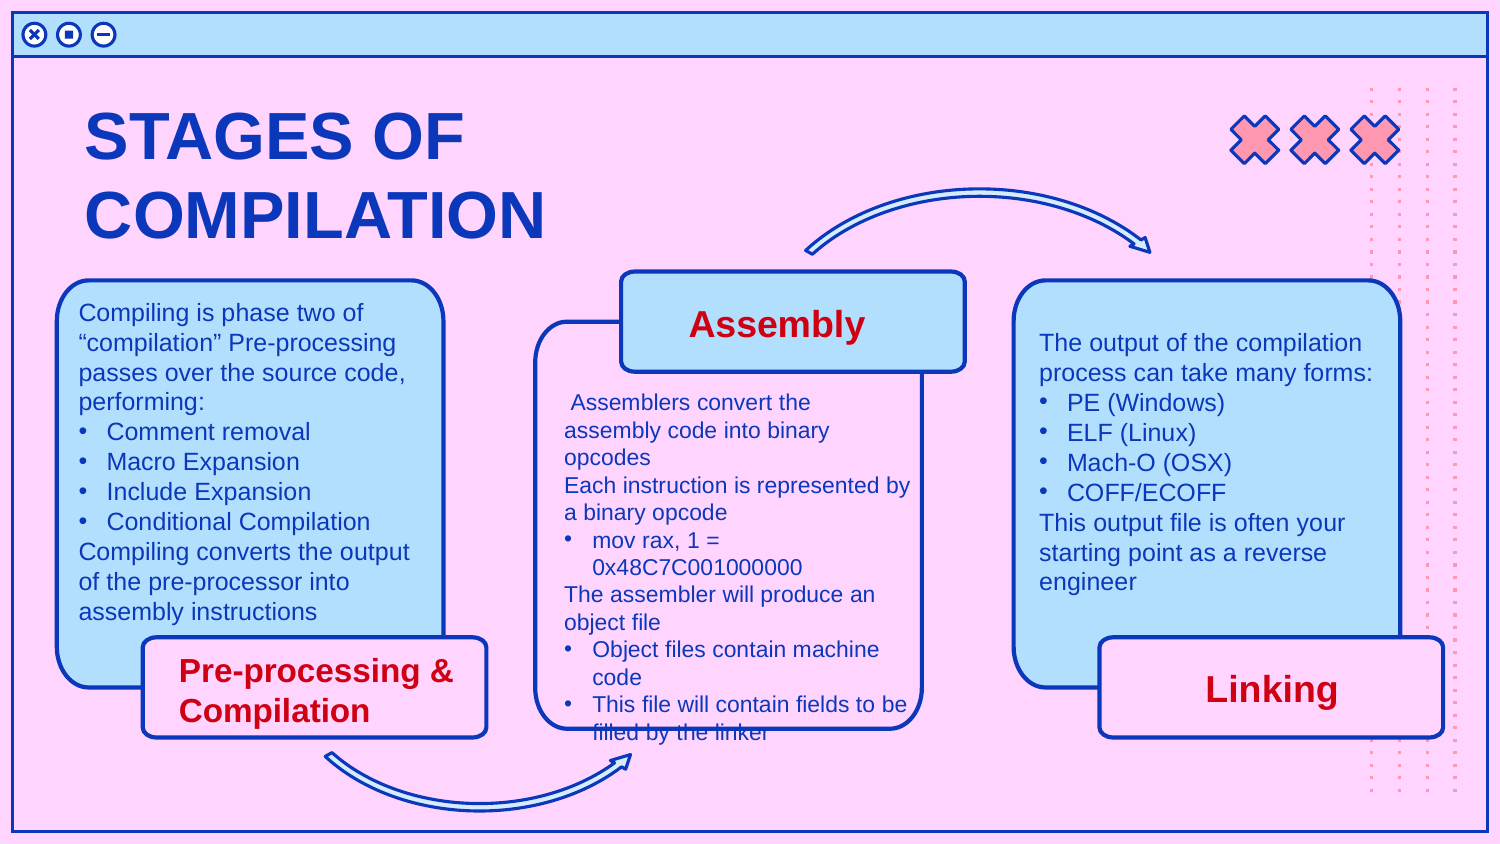

# STAGES OF COMPILATION

Compiling is phase two of “compilation” Pre-processing passes over the source code, performing:
Comment removal
Macro Expansion
Include Expansion
Conditional Compilation
Compiling converts the output of the pre-processor into assembly instructions
Assembly
The output of the compilation process can take many forms:
PE (Windows)
ELF (Linux)
Mach-O (OSX)
COFF/ECOFF
This output file is often your starting point as a reverse engineer
 Assemblers convert the assembly code into binary opcodes
Each instruction is represented by a binary opcode
mov rax, 1 = 0x48C7C001000000
The assembler will produce an object file
Object files contain machine code
This file will contain fields to be filled by the linker
Pre-processing & Compilation
Linking